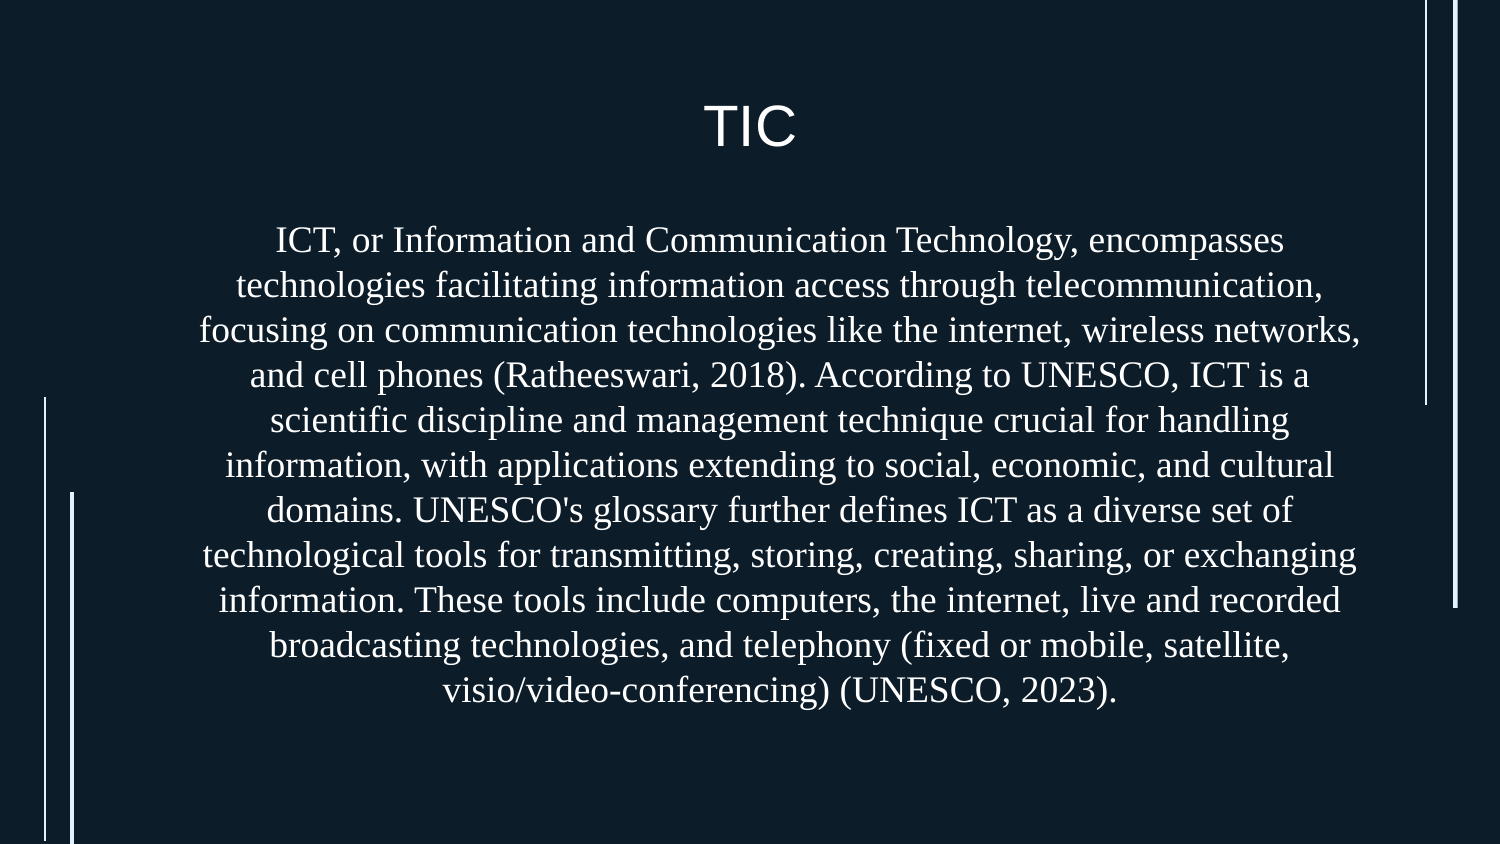

# TIC
ICT, or Information and Communication Technology, encompasses technologies facilitating information access through telecommunication, focusing on communication technologies like the internet, wireless networks, and cell phones (Ratheeswari, 2018). According to UNESCO, ICT is a scientific discipline and management technique crucial for handling information, with applications extending to social, economic, and cultural domains. UNESCO's glossary further defines ICT as a diverse set of technological tools for transmitting, storing, creating, sharing, or exchanging information. These tools include computers, the internet, live and recorded broadcasting technologies, and telephony (fixed or mobile, satellite, visio/video-conferencing) (UNESCO, 2023).